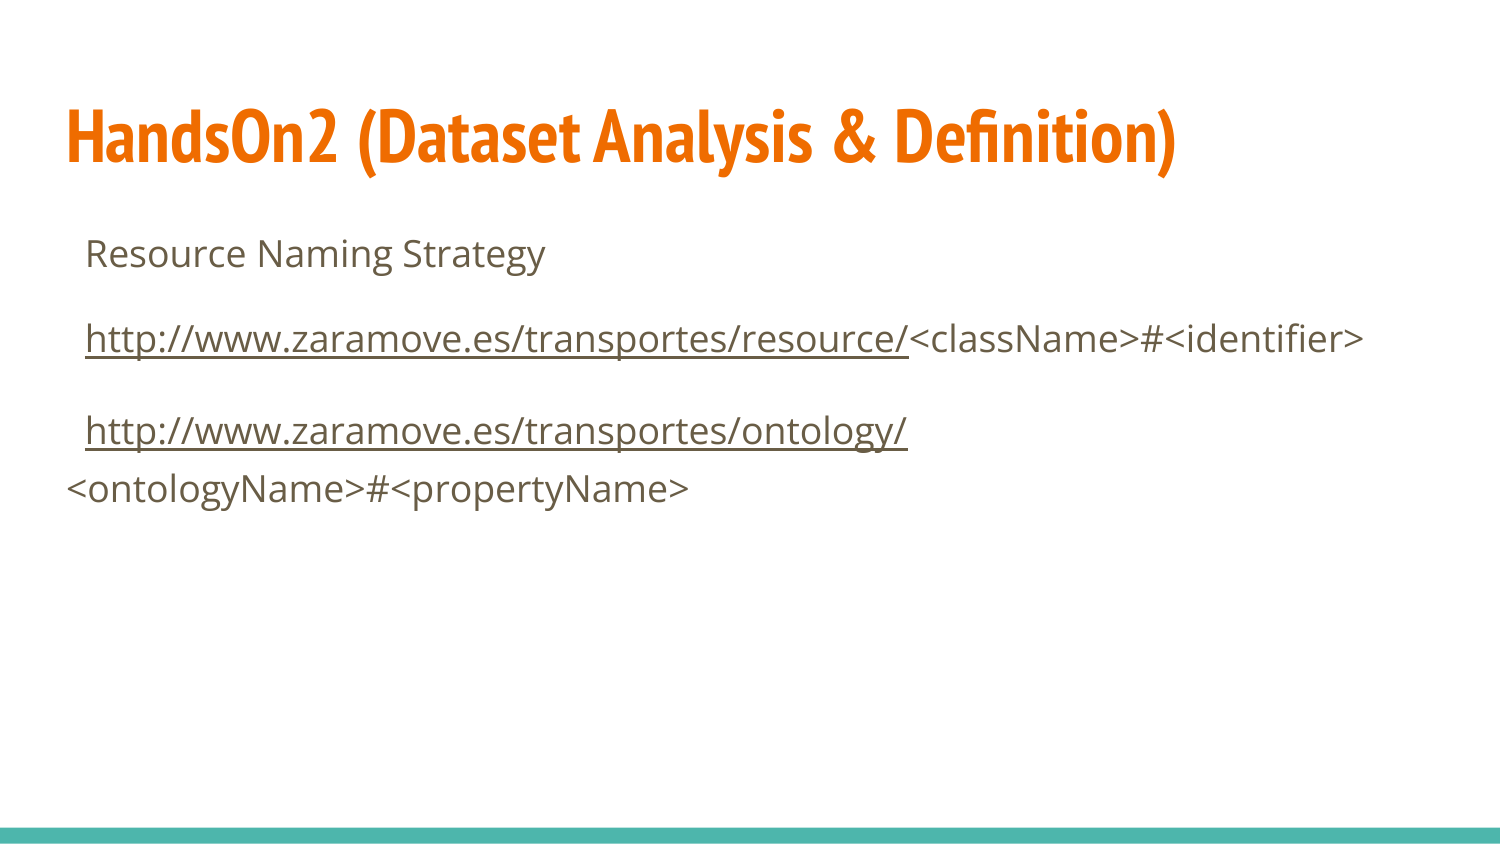

# HandsOn2 (Dataset Analysis & Definition)

Resource Naming Strategy
http://www.zaramove.es/transportes/resource/<className>#<identifier>
http://www.zaramove.es/transportes/ontology/<ontologyName>#<propertyName>